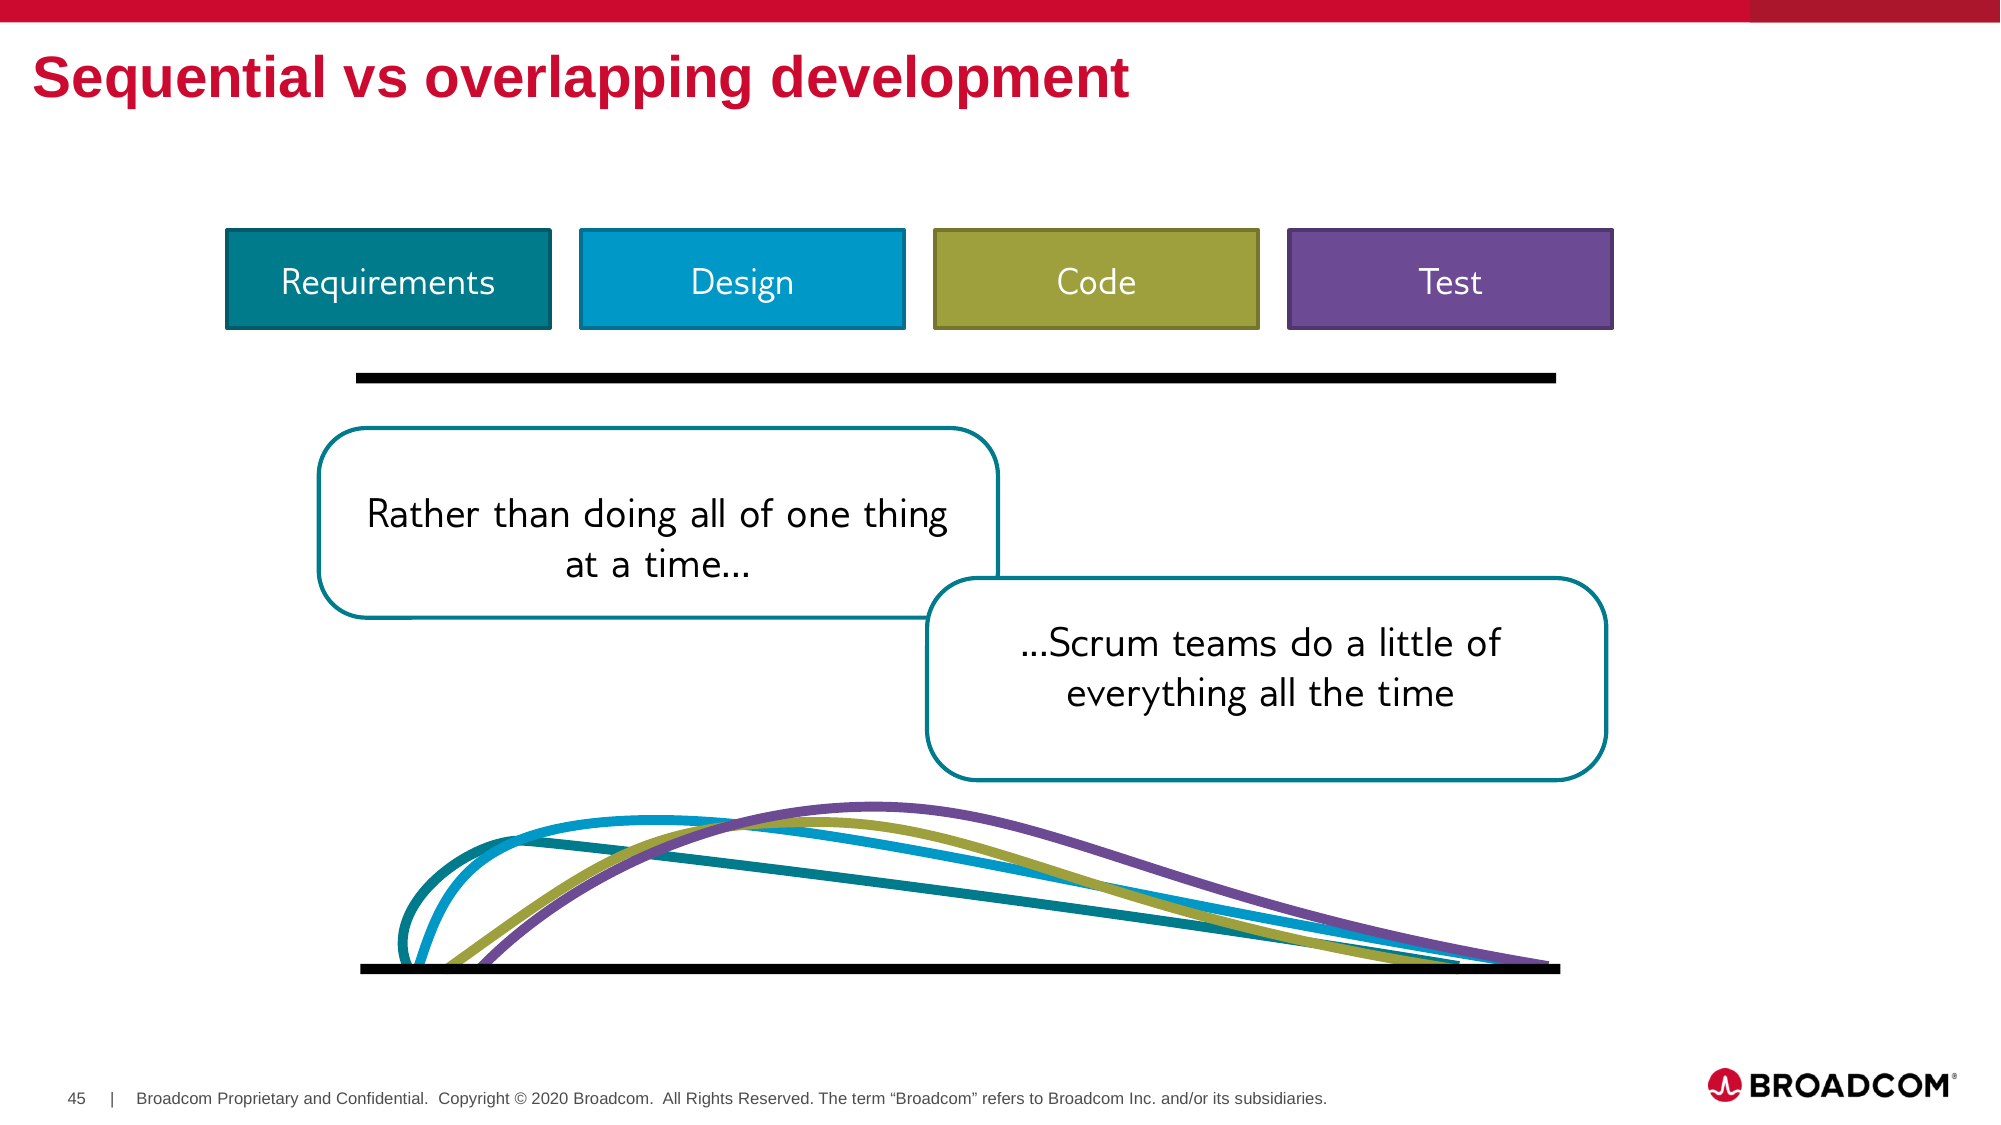

# Sequential vs overlapping development
Requirements
Design
Code
Test

Rather than doing all of one thing at a time...

...Scrum teams do a little of everything all the time